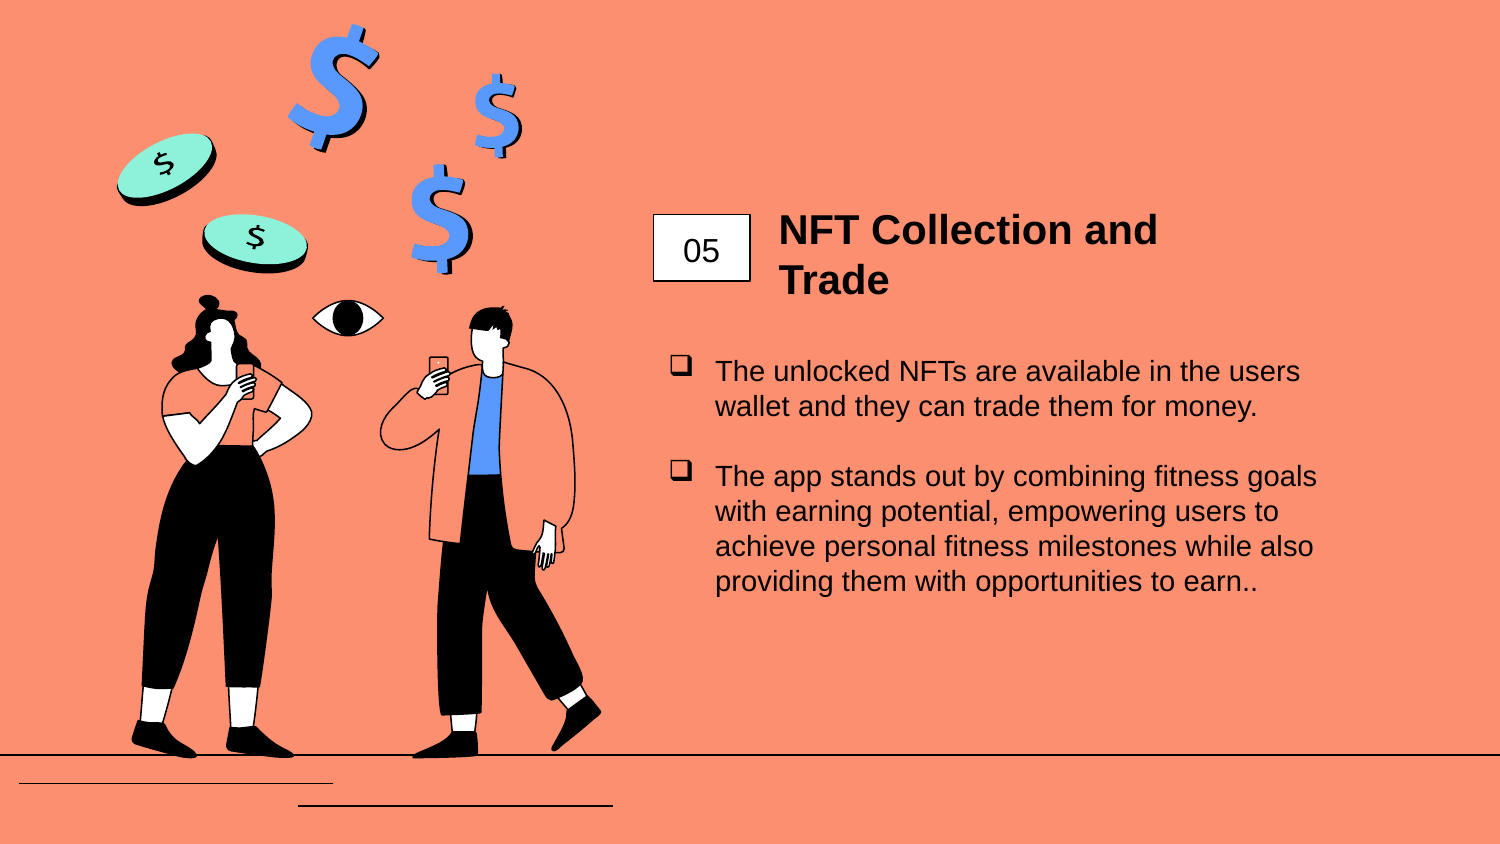

NFT Collection and
Trade
05

The unlocked NFTs are available in the users wallet and they can trade them for money.

The app stands out by combining fitness goals with earning potential, empowering users to achieve personal fitness milestones while also providing them with opportunities to earn..